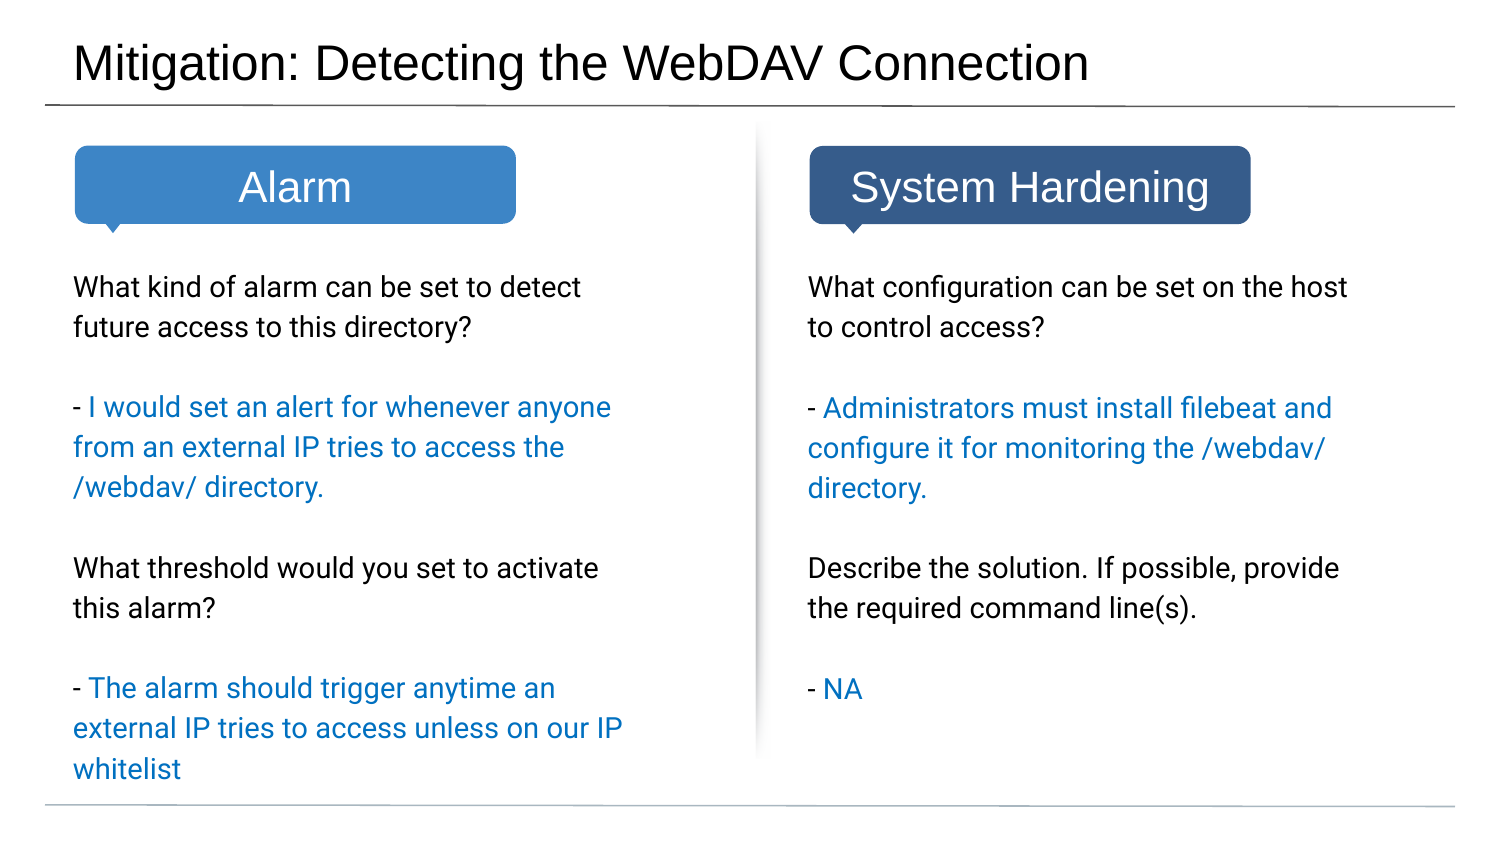

# Mitigation: Detecting the WebDAV Connection
What kind of alarm can be set to detect future access to this directory?

- I would set an alert for whenever anyone from an external IP tries to access the /webdav/ directory.

What threshold would you set to activate this alarm?

- The alarm should trigger anytime an external IP tries to access unless on our IP whitelist
What configuration can be set on the host to control access?

- Administrators must install filebeat and configure it for monitoring the /webdav/ directory.

Describe the solution. If possible, provide the required command line(s).

- NA